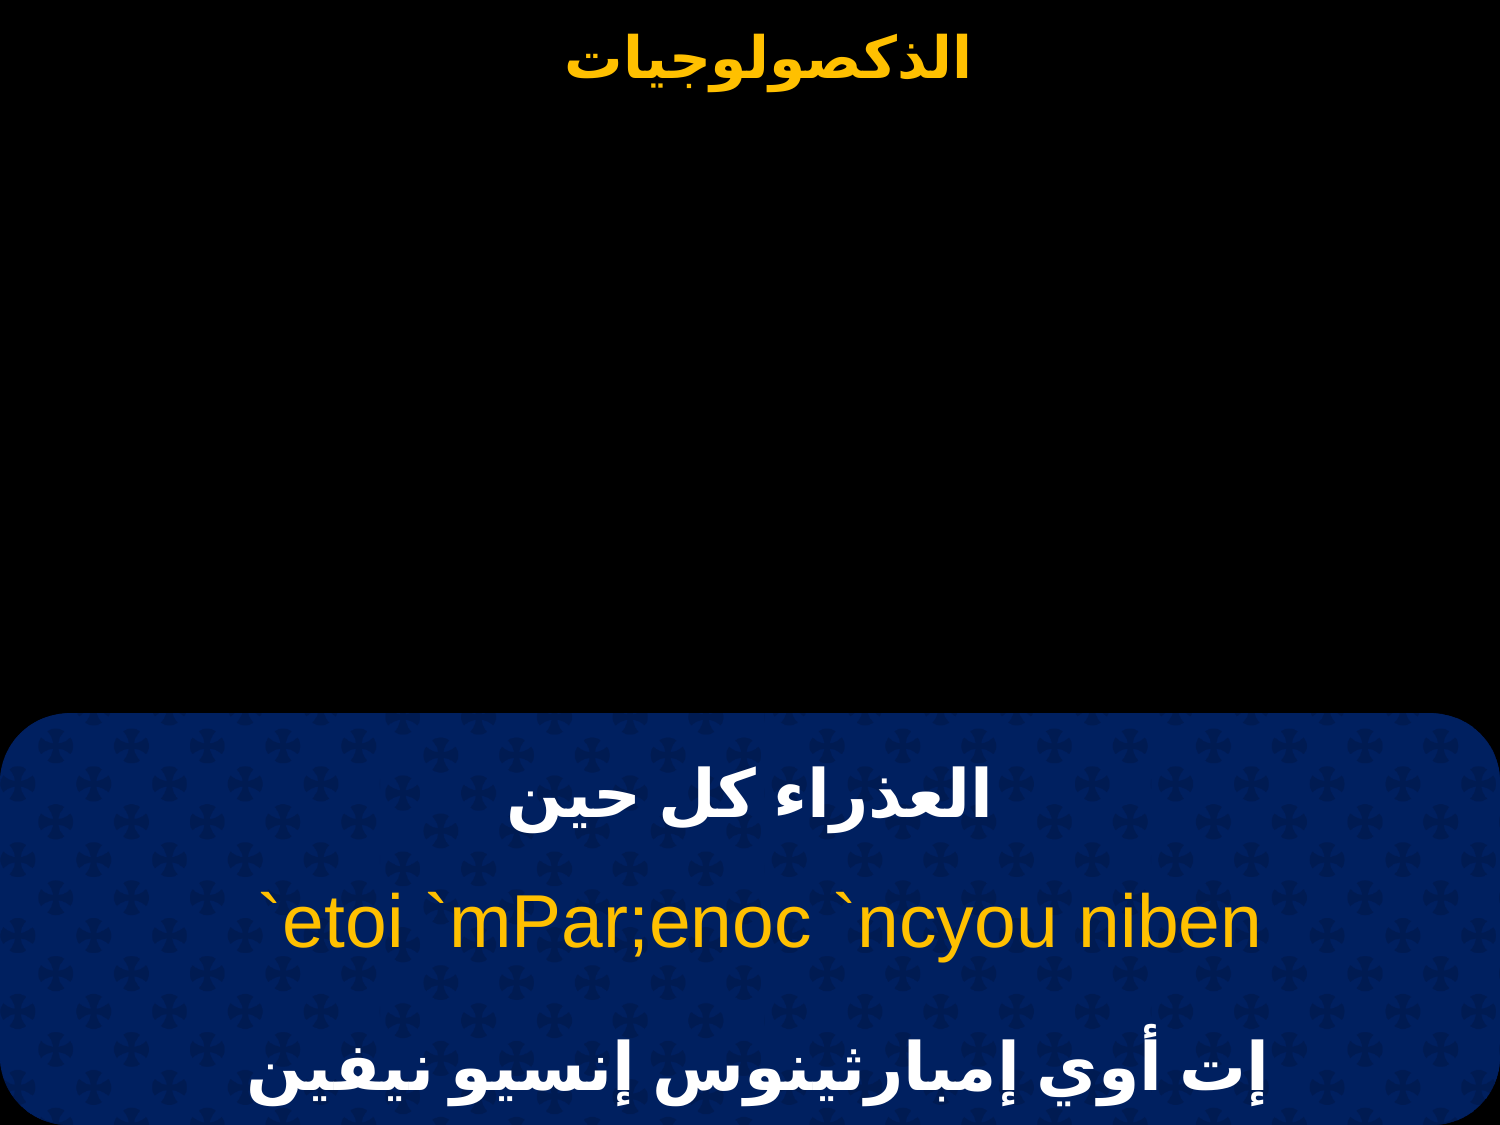

# العذراء كل حين
 `etoi `mPar;enoc `ncyou niben
إت أوي إمبارثينوس إنسيو نيفين